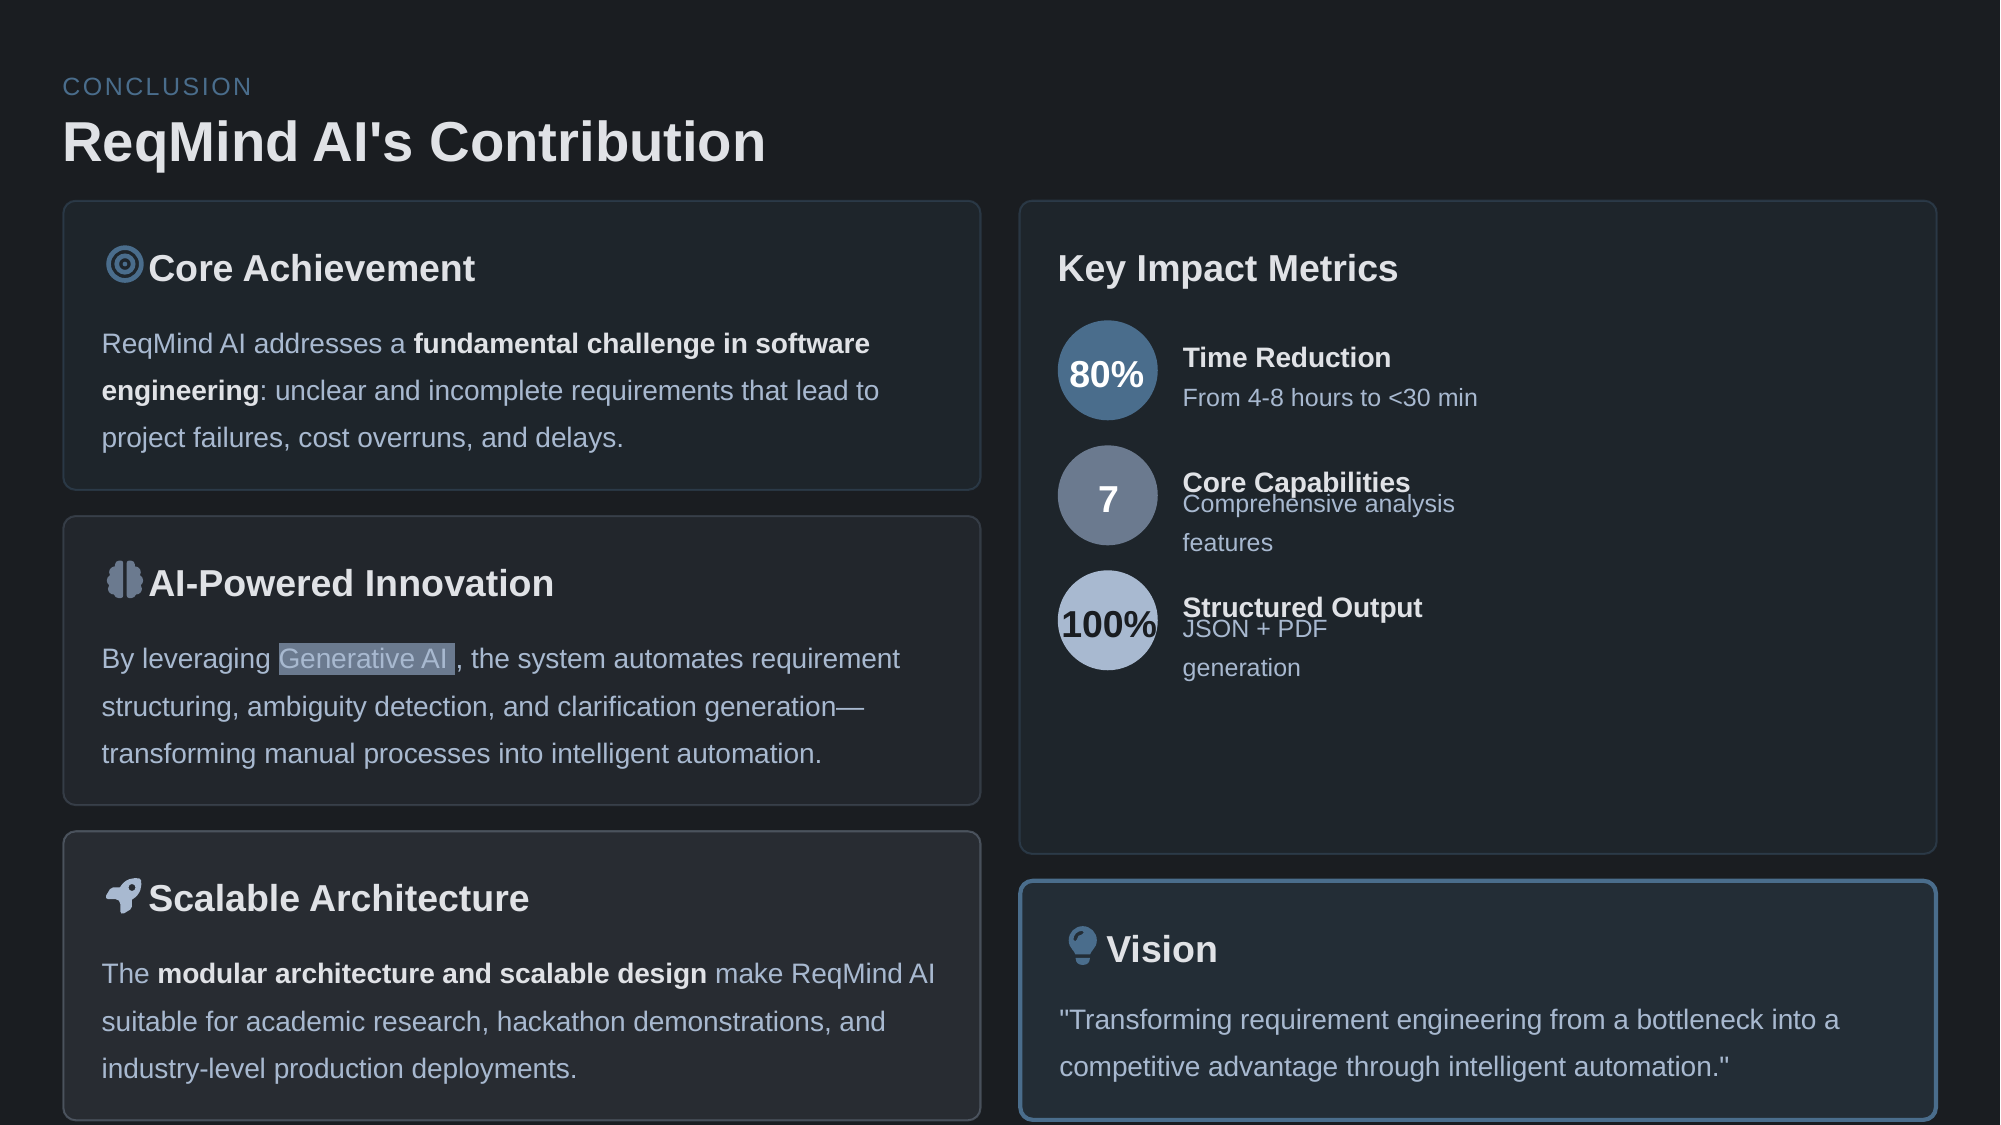

CONCLUSION
ReqMind AI's Contribution

Core Achievement
Key Impact Metrics

ReqMind AI addresses a fundamental challenge in software engineering: unclear and incomplete requirements that lead to project failures, cost overruns, and delays.

Time Reduction
80%
From 4-8 hours to <30 min

Core Capabilities
7
Comprehensive analysis features

AI-Powered Innovation

Structured Output
100%
JSON + PDF generation
By leveraging Generative AI , the system automates requirement structuring, ambiguity detection, and clarification generation—transforming manual processes into intelligent automation.

Scalable Architecture

Vision

The modular architecture and scalable design make ReqMind AI suitable for academic research, hackathon demonstrations, and industry-level production deployments.
"Transforming requirement engineering from a bottleneck into a competitive advantage through intelligent automation."